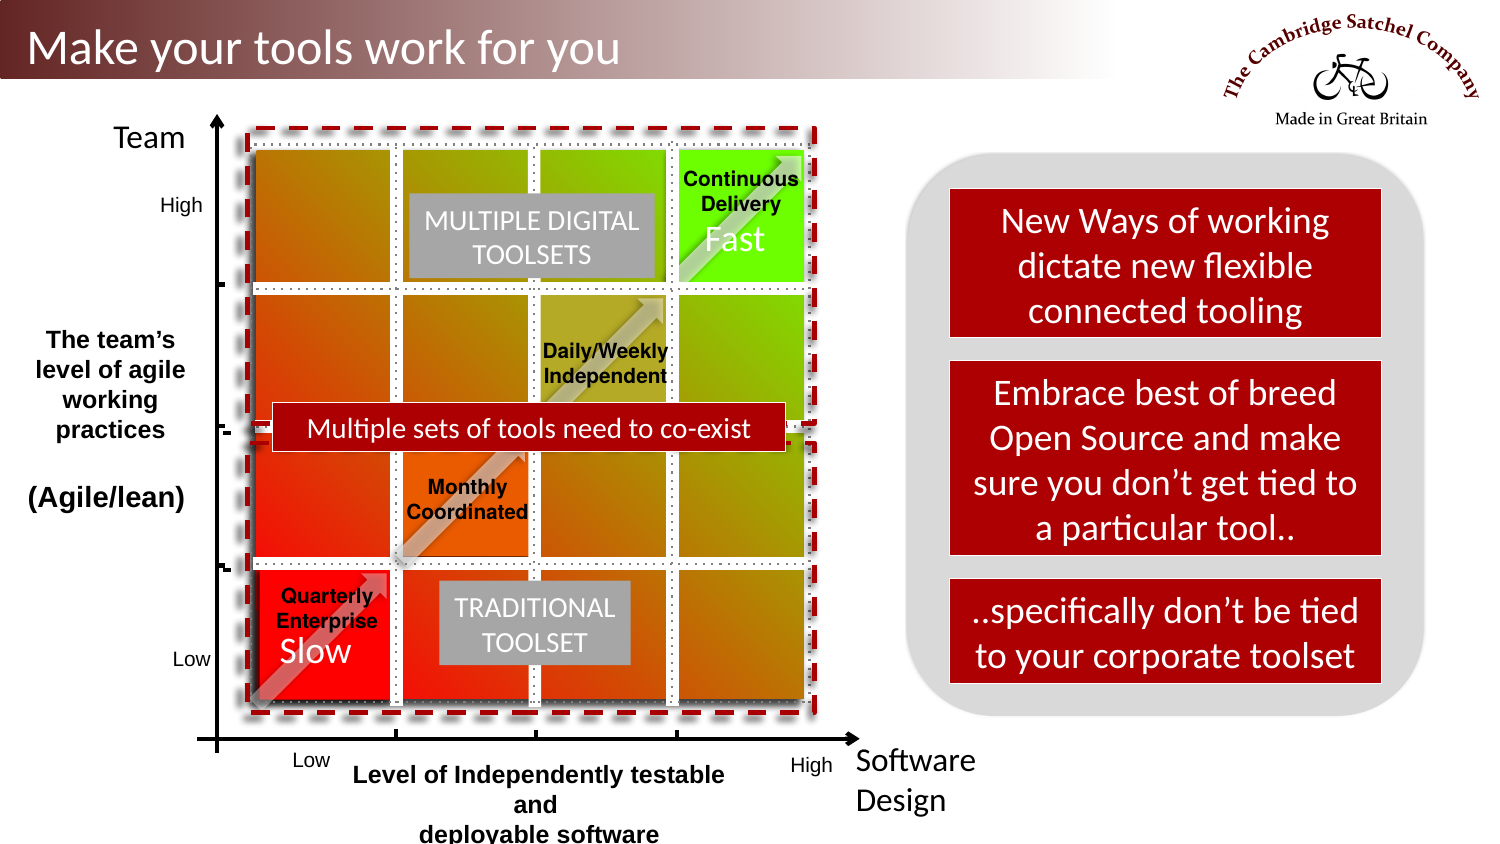

Make your tools work for you

MULTIPLE DIGITAL
TOOLSETS
Multiple sets of tools need to co-exist

TRADITIONAL
TOOLSET
New Ways of working dictate new flexible connected tooling
Embrace best of breed Open Source and make sure you don’t get tied to a particular tool..
..specifically don’t be tied to your corporate toolset